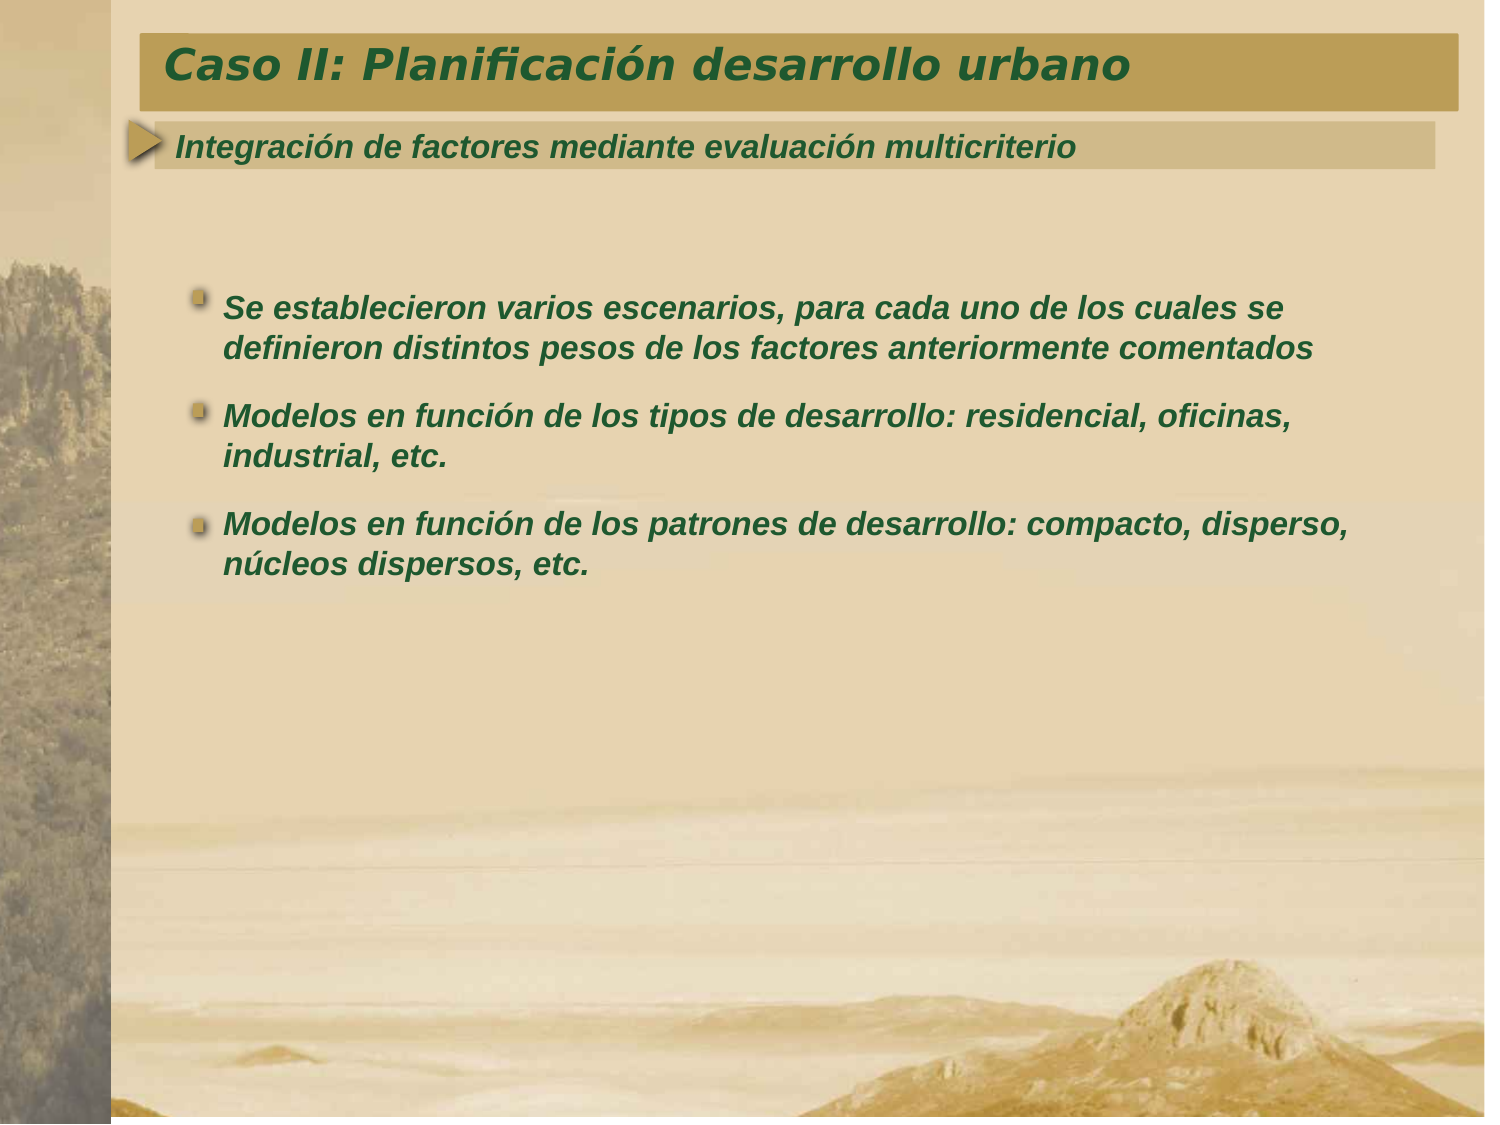

Caso II: Planificación desarrollo urbano
Integración de factores mediante evaluación multicriterio

Se establecieron varios escenarios, para cada uno de los cuales se definieron distintos pesos de los factores anteriormente comentados
Modelos en función de los tipos de desarrollo: residencial, oficinas, industrial, etc.
Modelos en función de los patrones de desarrollo: compacto, disperso, núcleos dispersos, etc.